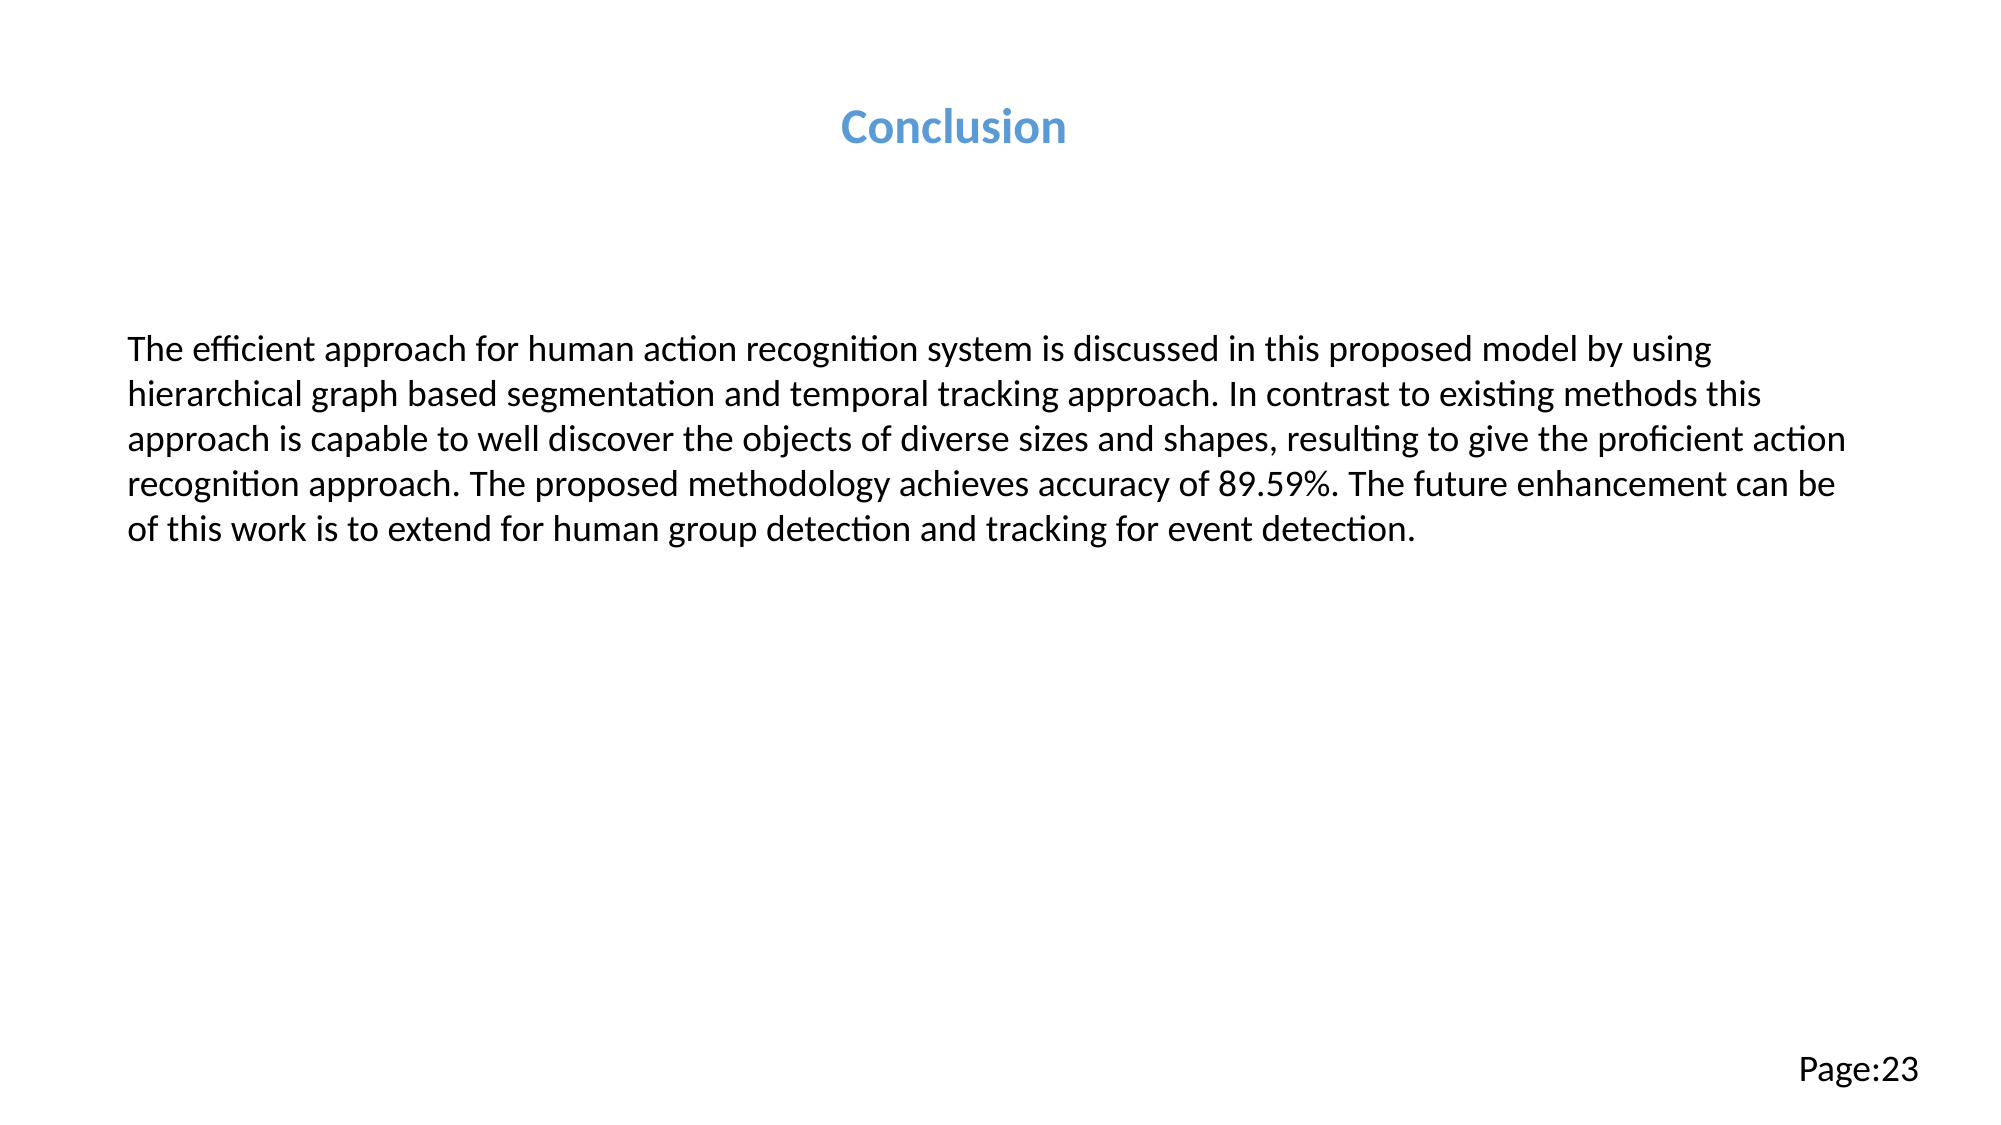

Conclusion
The efficient approach for human action recognition system is discussed in this proposed model by using hierarchical graph based segmentation and temporal tracking approach. In contrast to existing methods this approach is capable to well discover the objects of diverse sizes and shapes, resulting to give the proficient action recognition approach. The proposed methodology achieves accuracy of 89.59%. The future enhancement can be of this work is to extend for human group detection and tracking for event detection.

Page:23